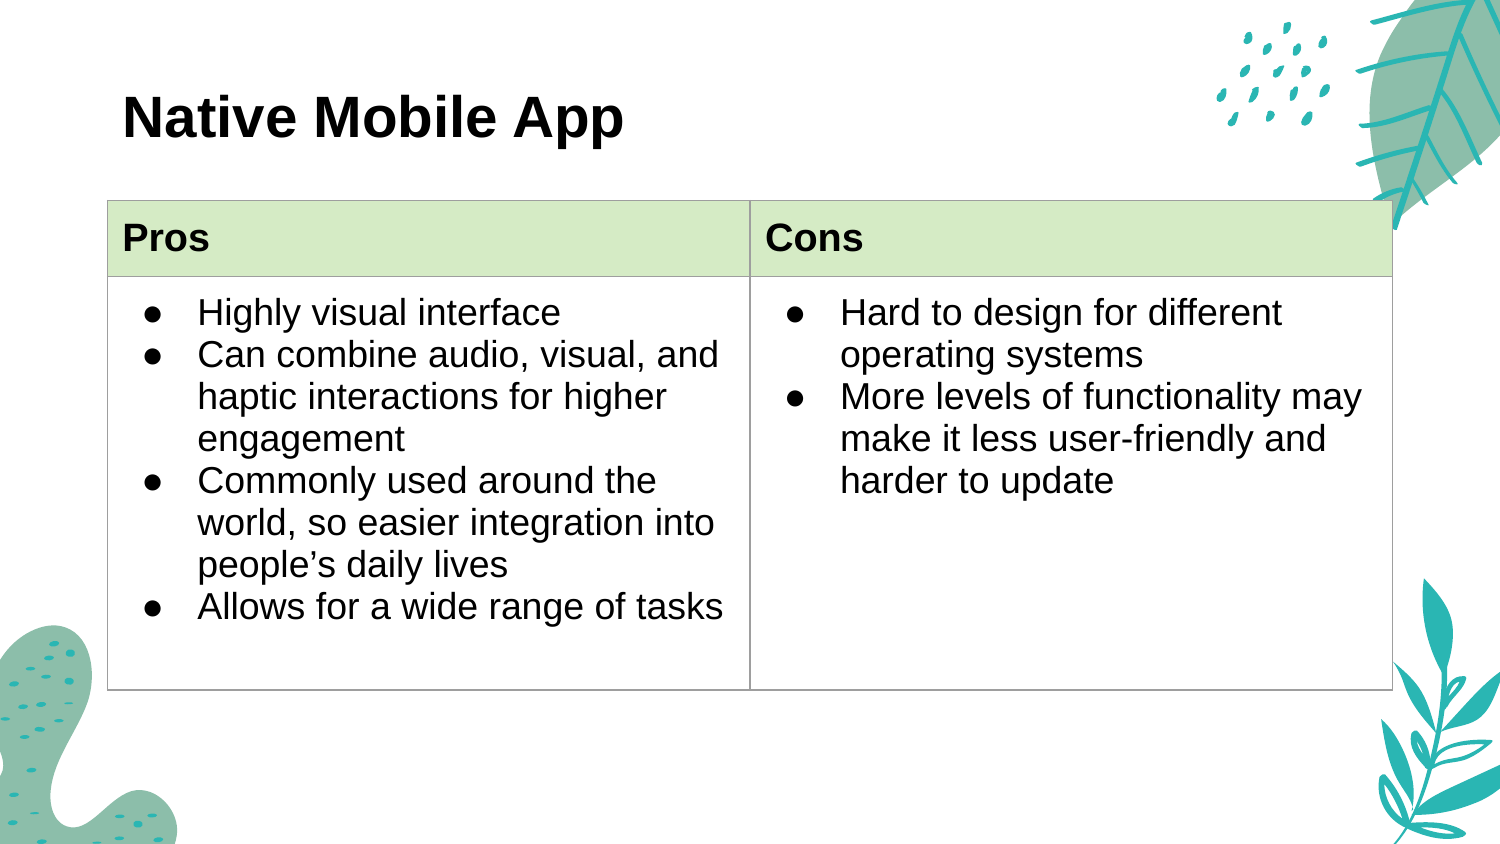

# Native Mobile App
| Pros | Cons |
| --- | --- |
| Highly visual interface Can combine audio, visual, and haptic interactions for higher engagement Commonly used around the world, so easier integration into people’s daily lives Allows for a wide range of tasks | Hard to design for different operating systems More levels of functionality may make it less user-friendly and harder to update |